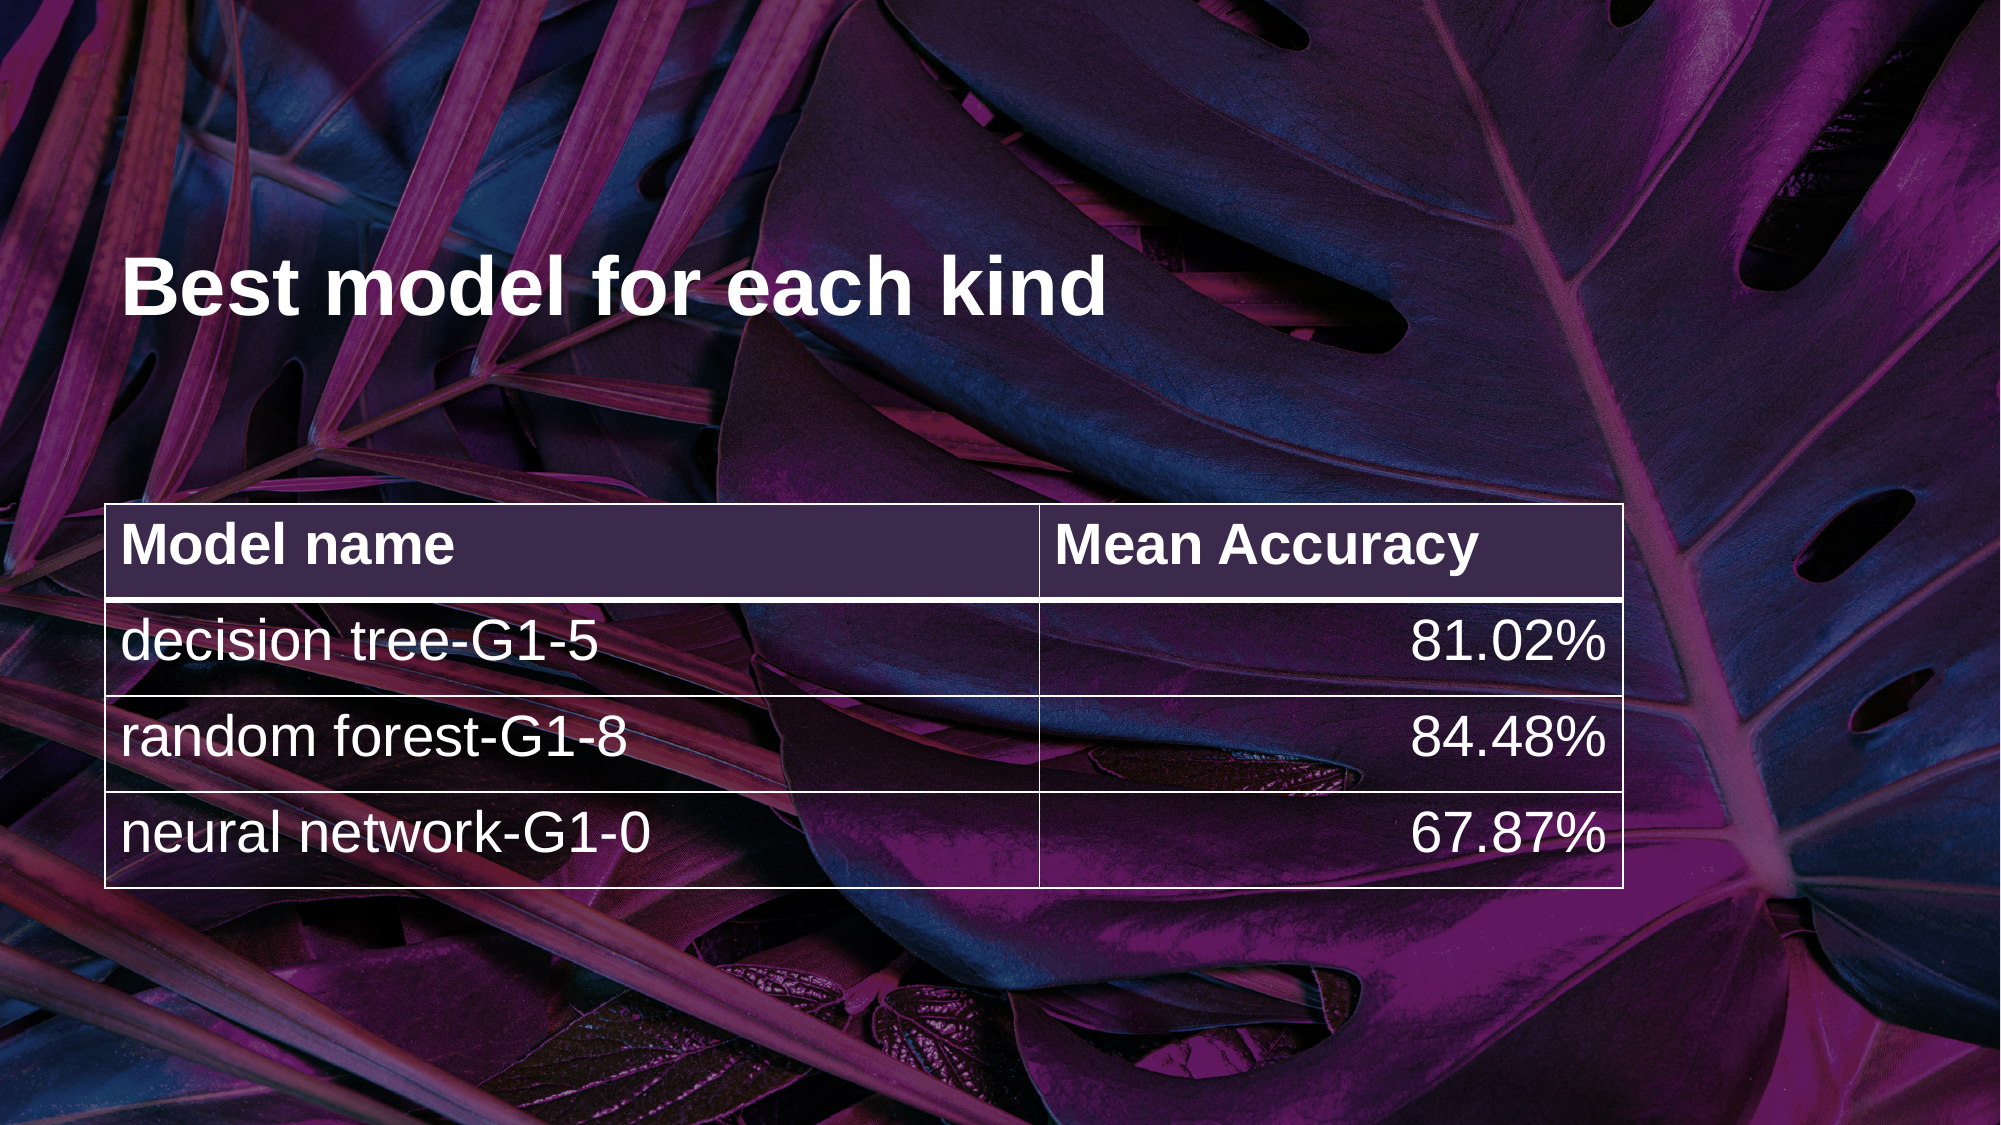

# Best model for each kind
| Model name | Mean Accuracy |
| --- | --- |
| decision tree-G1-5 | 81.02% |
| random forest-G1-8 | 84.48% |
| neural network-G1-0 | 67.87% |